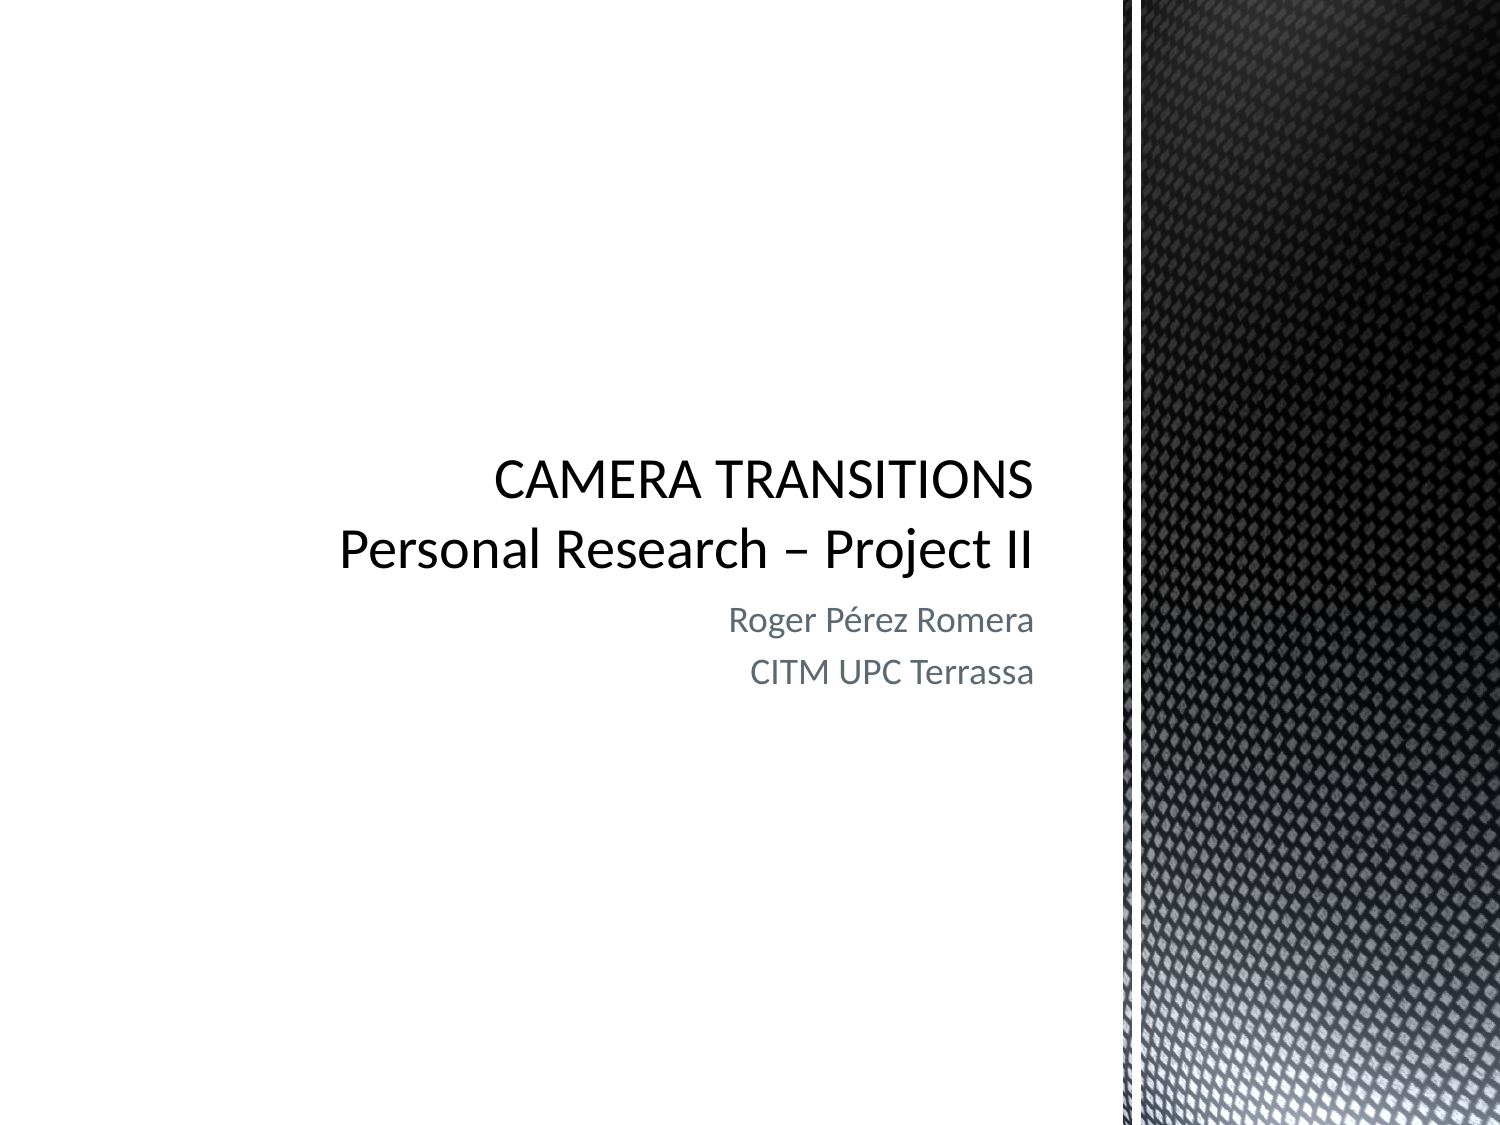

# CAMERA TRANSITIONS Personal Research – Project II
Roger Pérez Romera
CITM UPC Terrassa